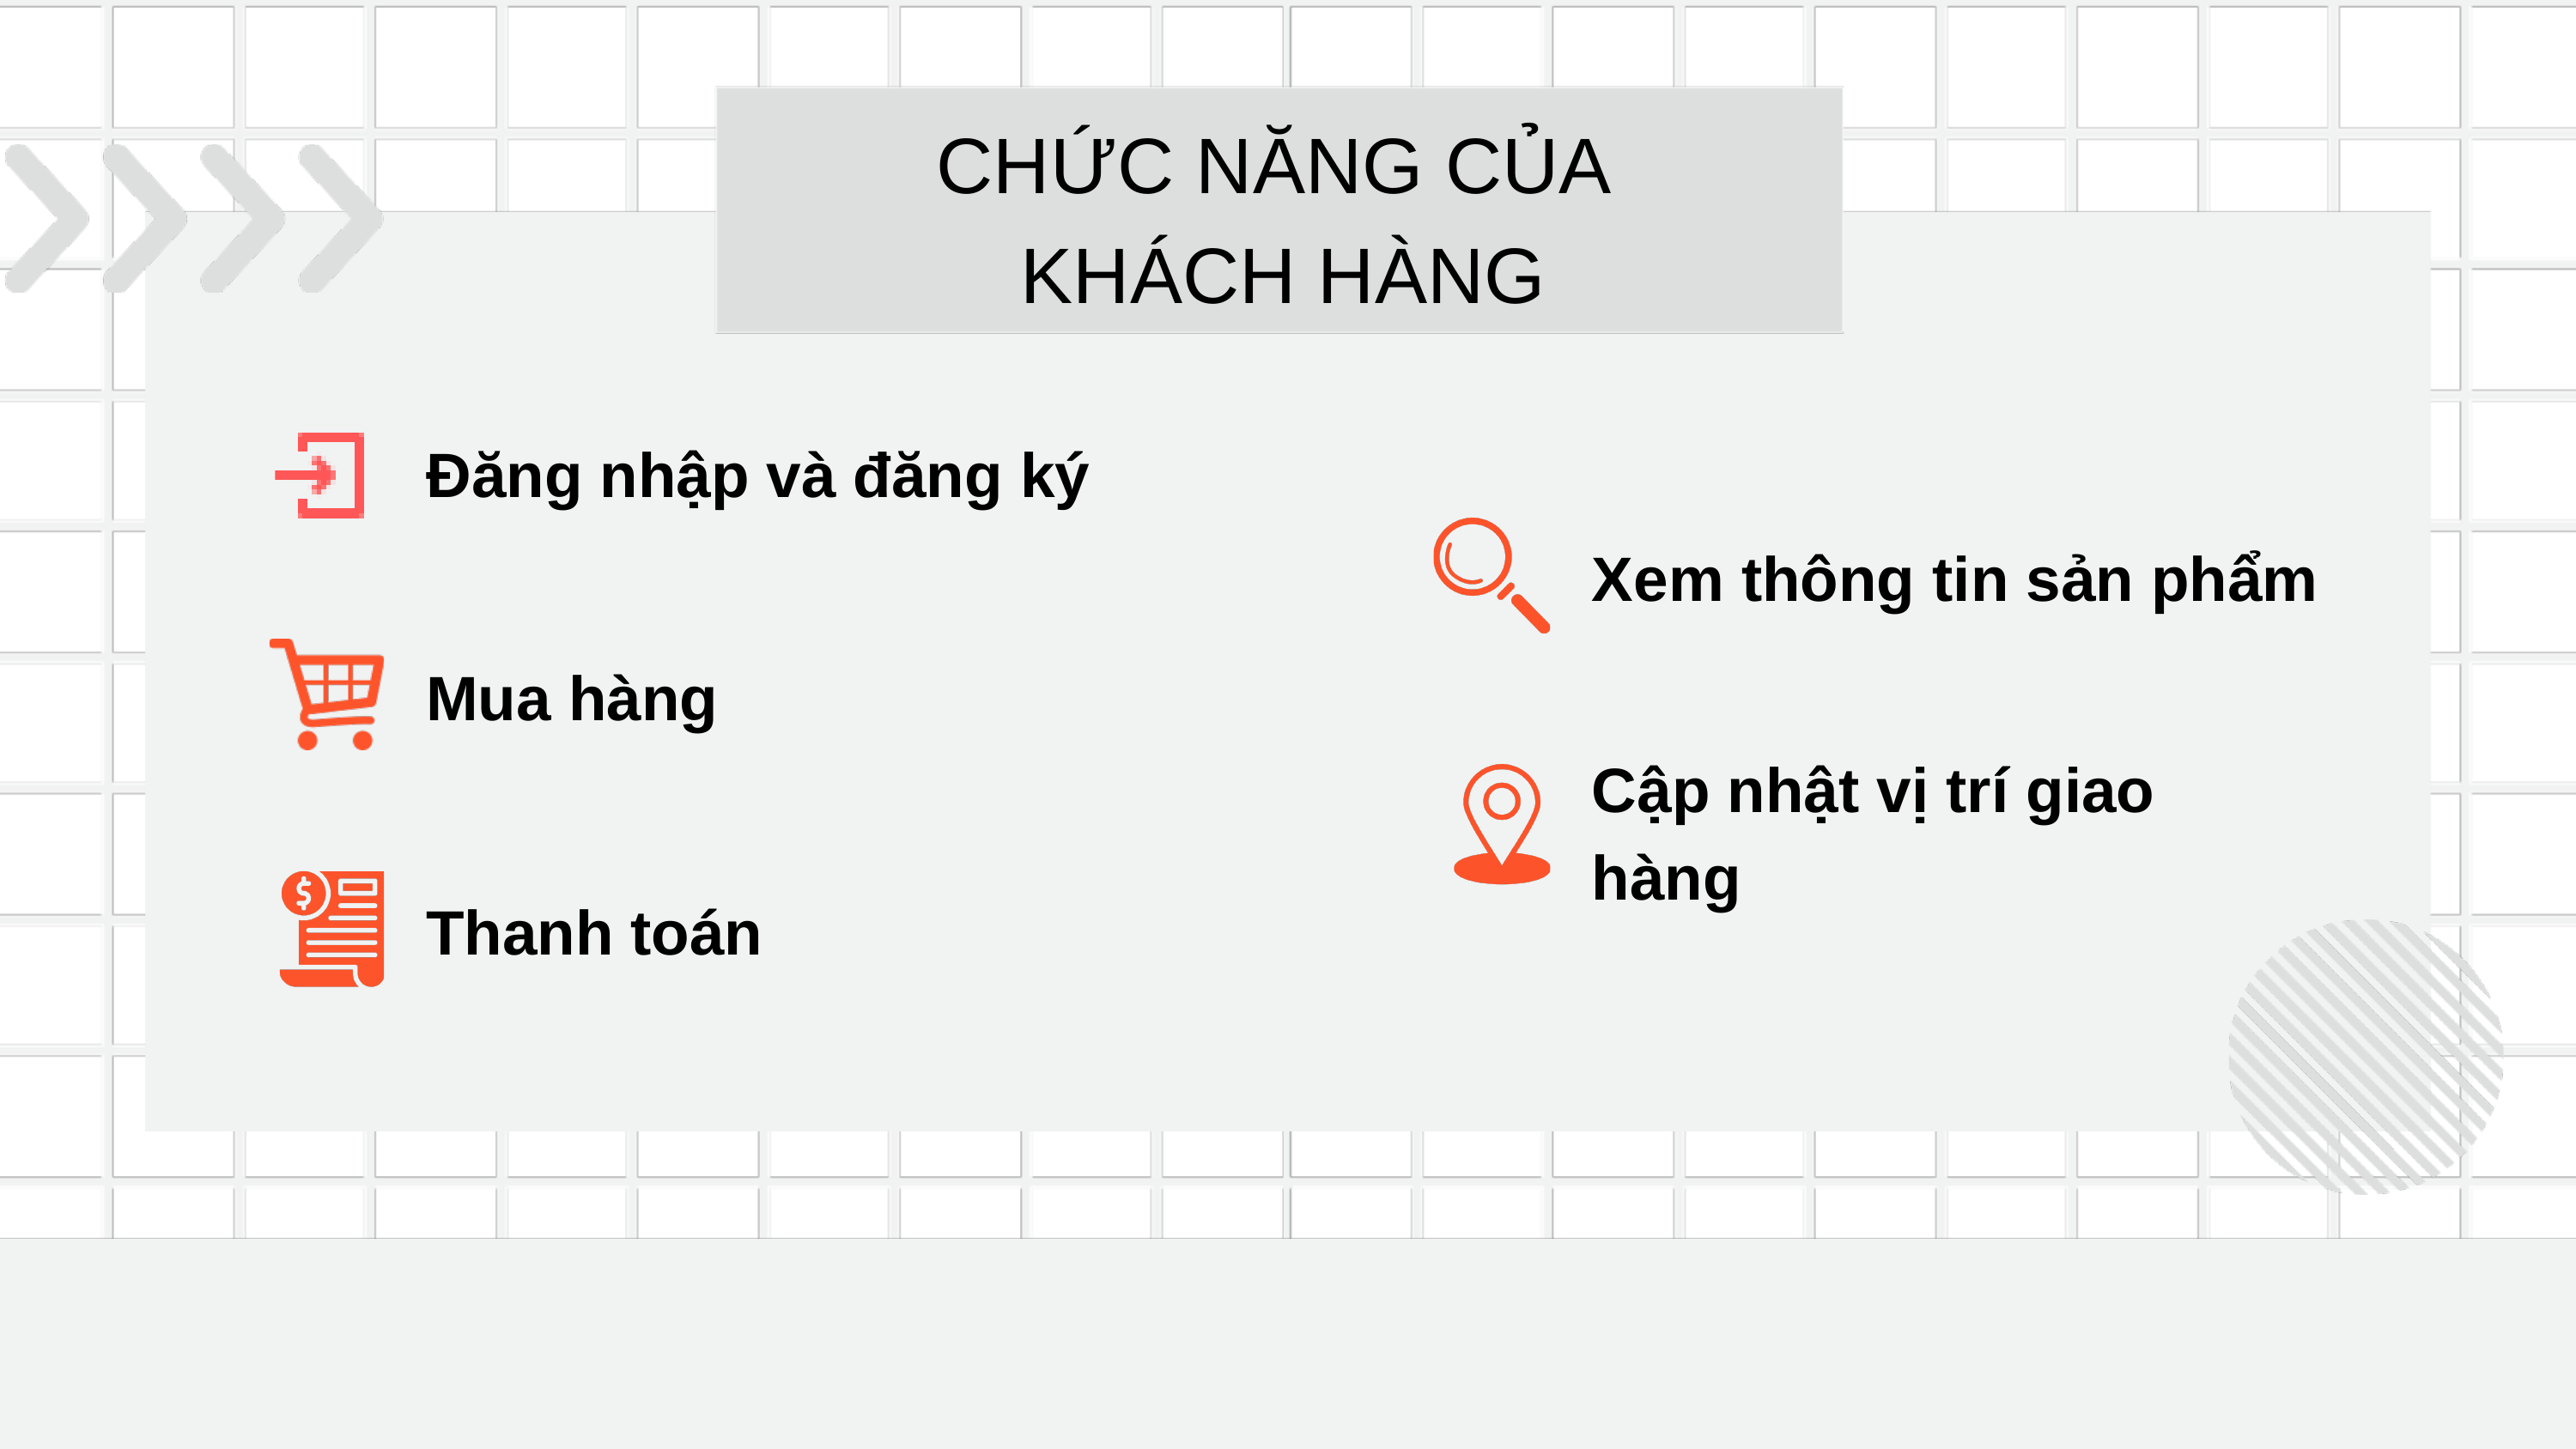

CHỨC NĂNG CỦA
KHÁCH HÀNG

Đăng nhập và đăng ký

Xem thông tin sản phẩm

Mua hàng
Cập nhật vị trí giao hàng

Thanh toán